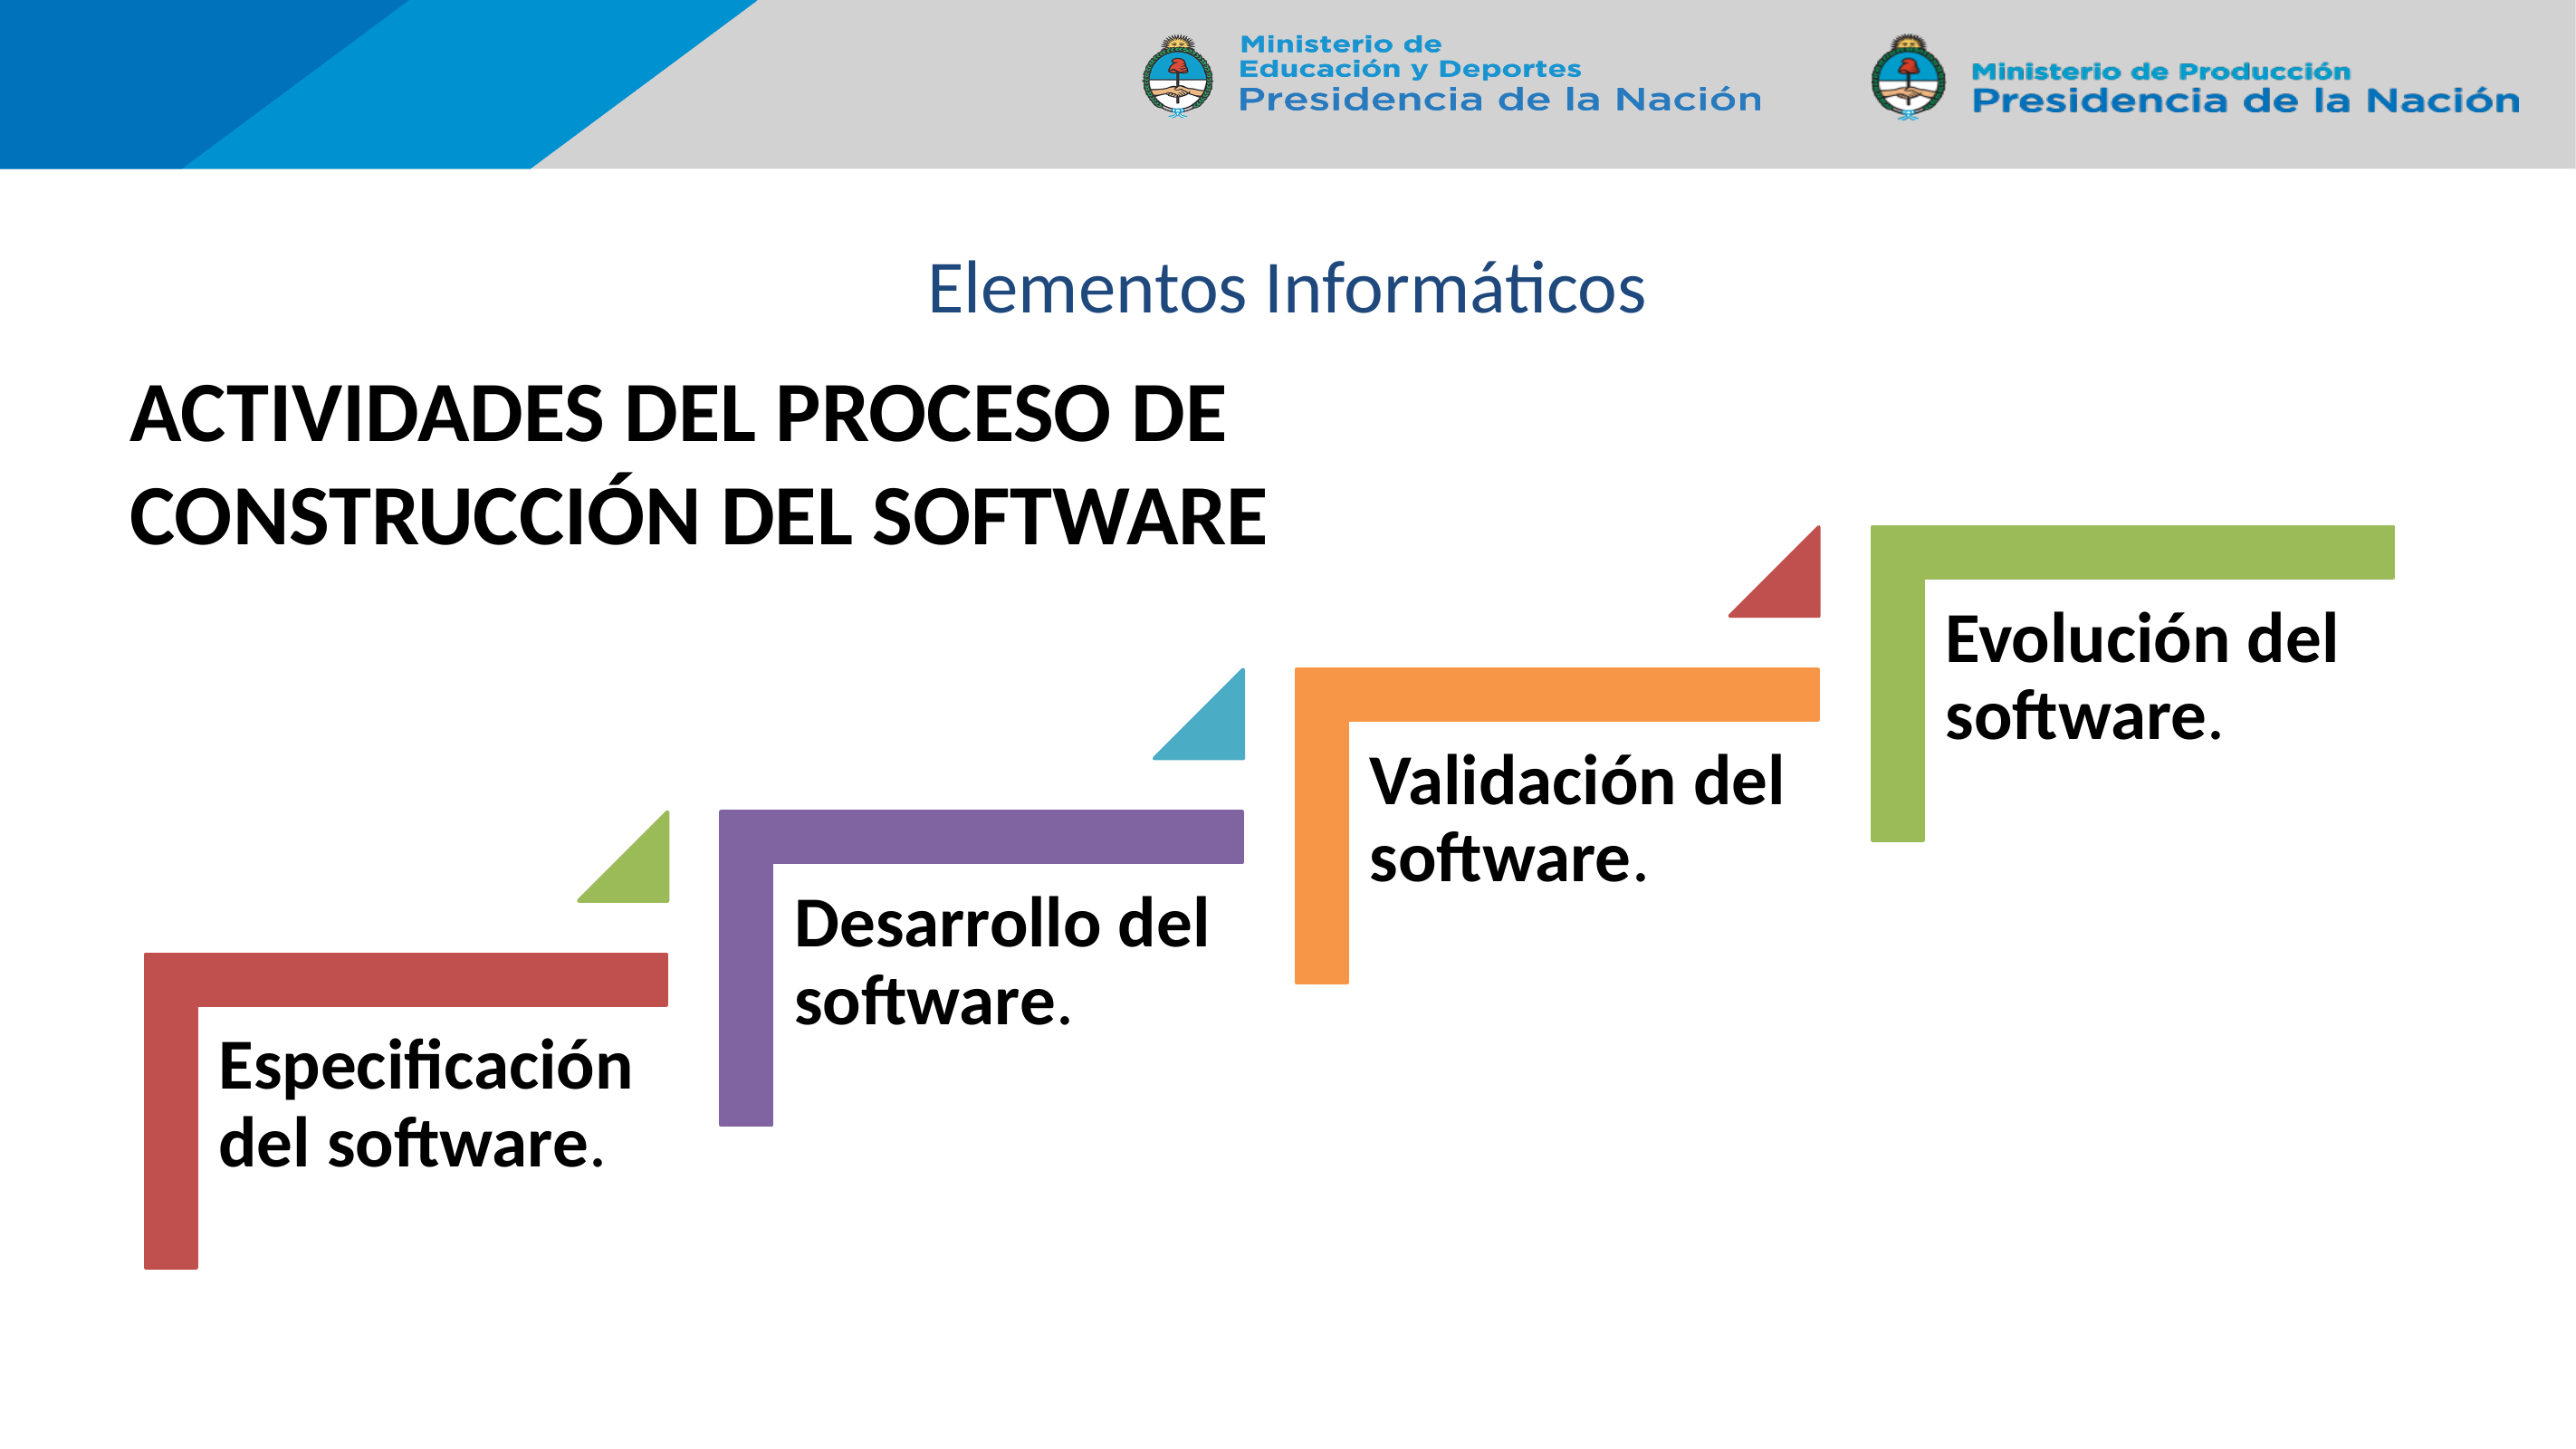

Elementos Informáticos
ACTIVIDADES DEL PROCESO DE CONSTRUCCIÓN DEL SOFTWARE
Especificación del software.
Desarrollo del software.
Validación del software.
Evolución del software.